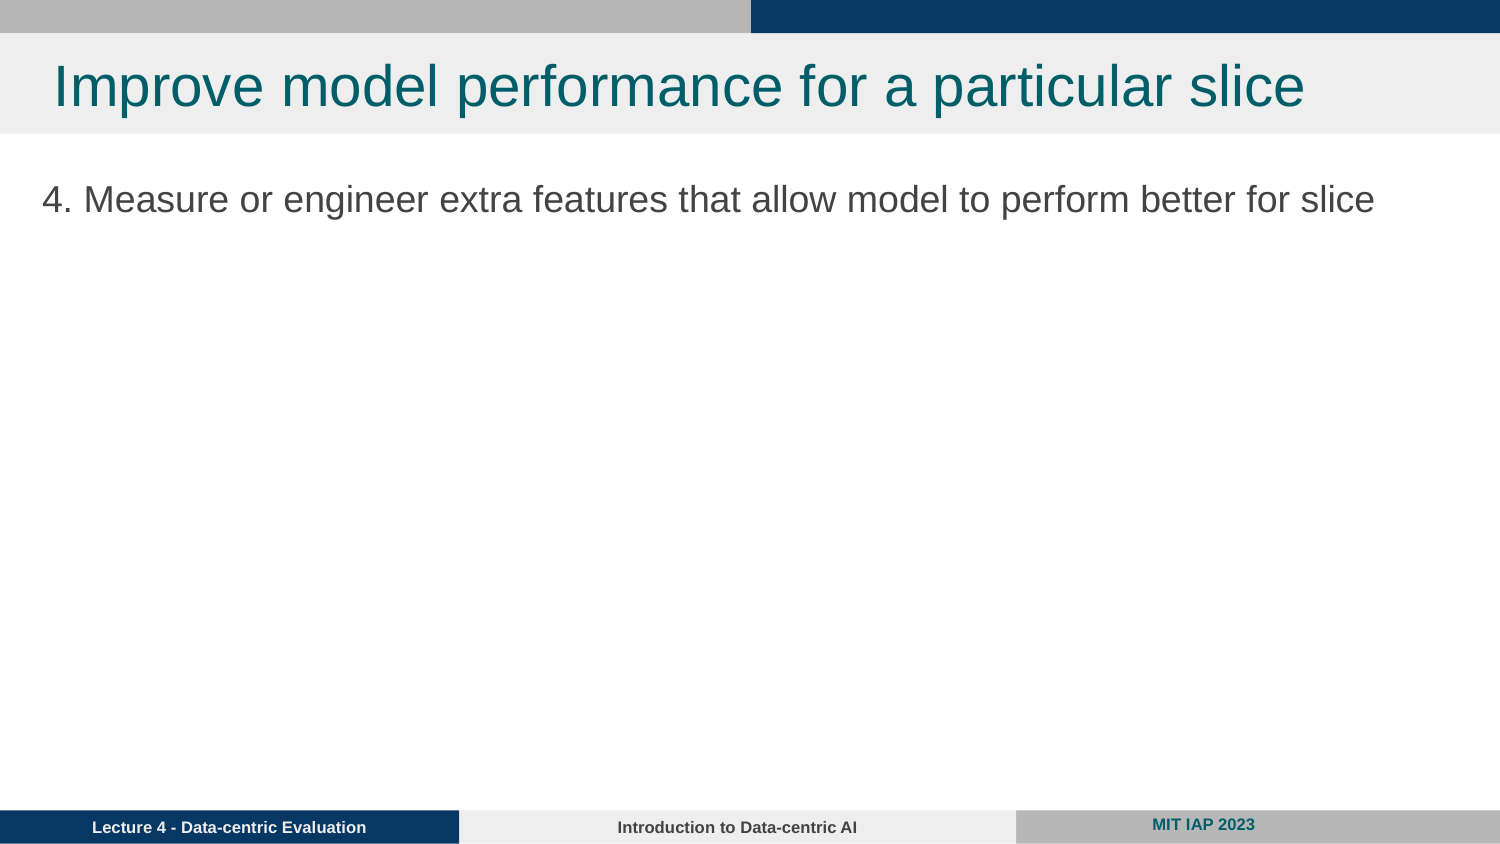

# Improve model performance for a particular slice

4. Measure or engineer extra features that allow model to perform better for slice